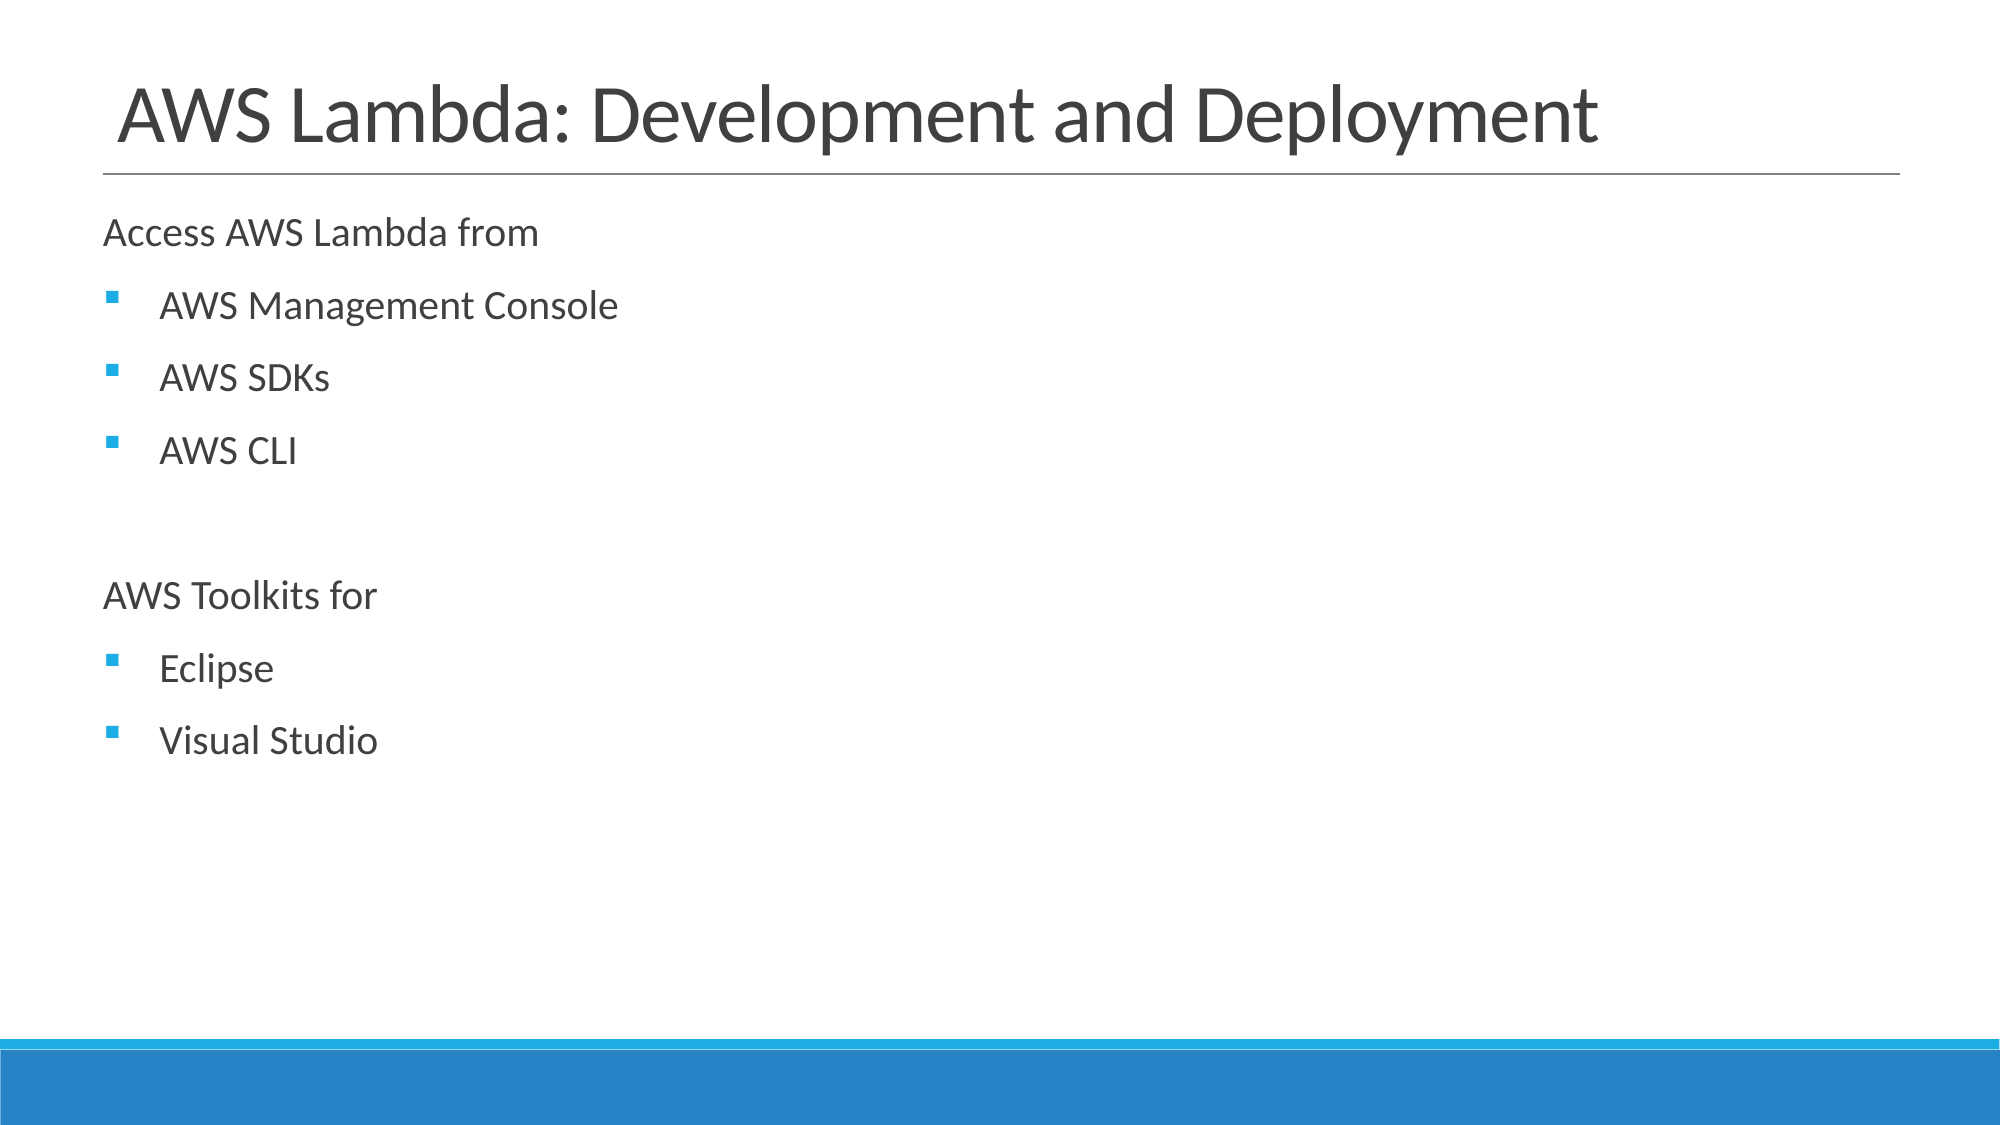

# AWS Lambda: Development and Deployment
Access AWS Lambda from
AWS Management Console
AWS SDKs
AWS CLI

AWS Toolkits for
Eclipse
Visual Studio